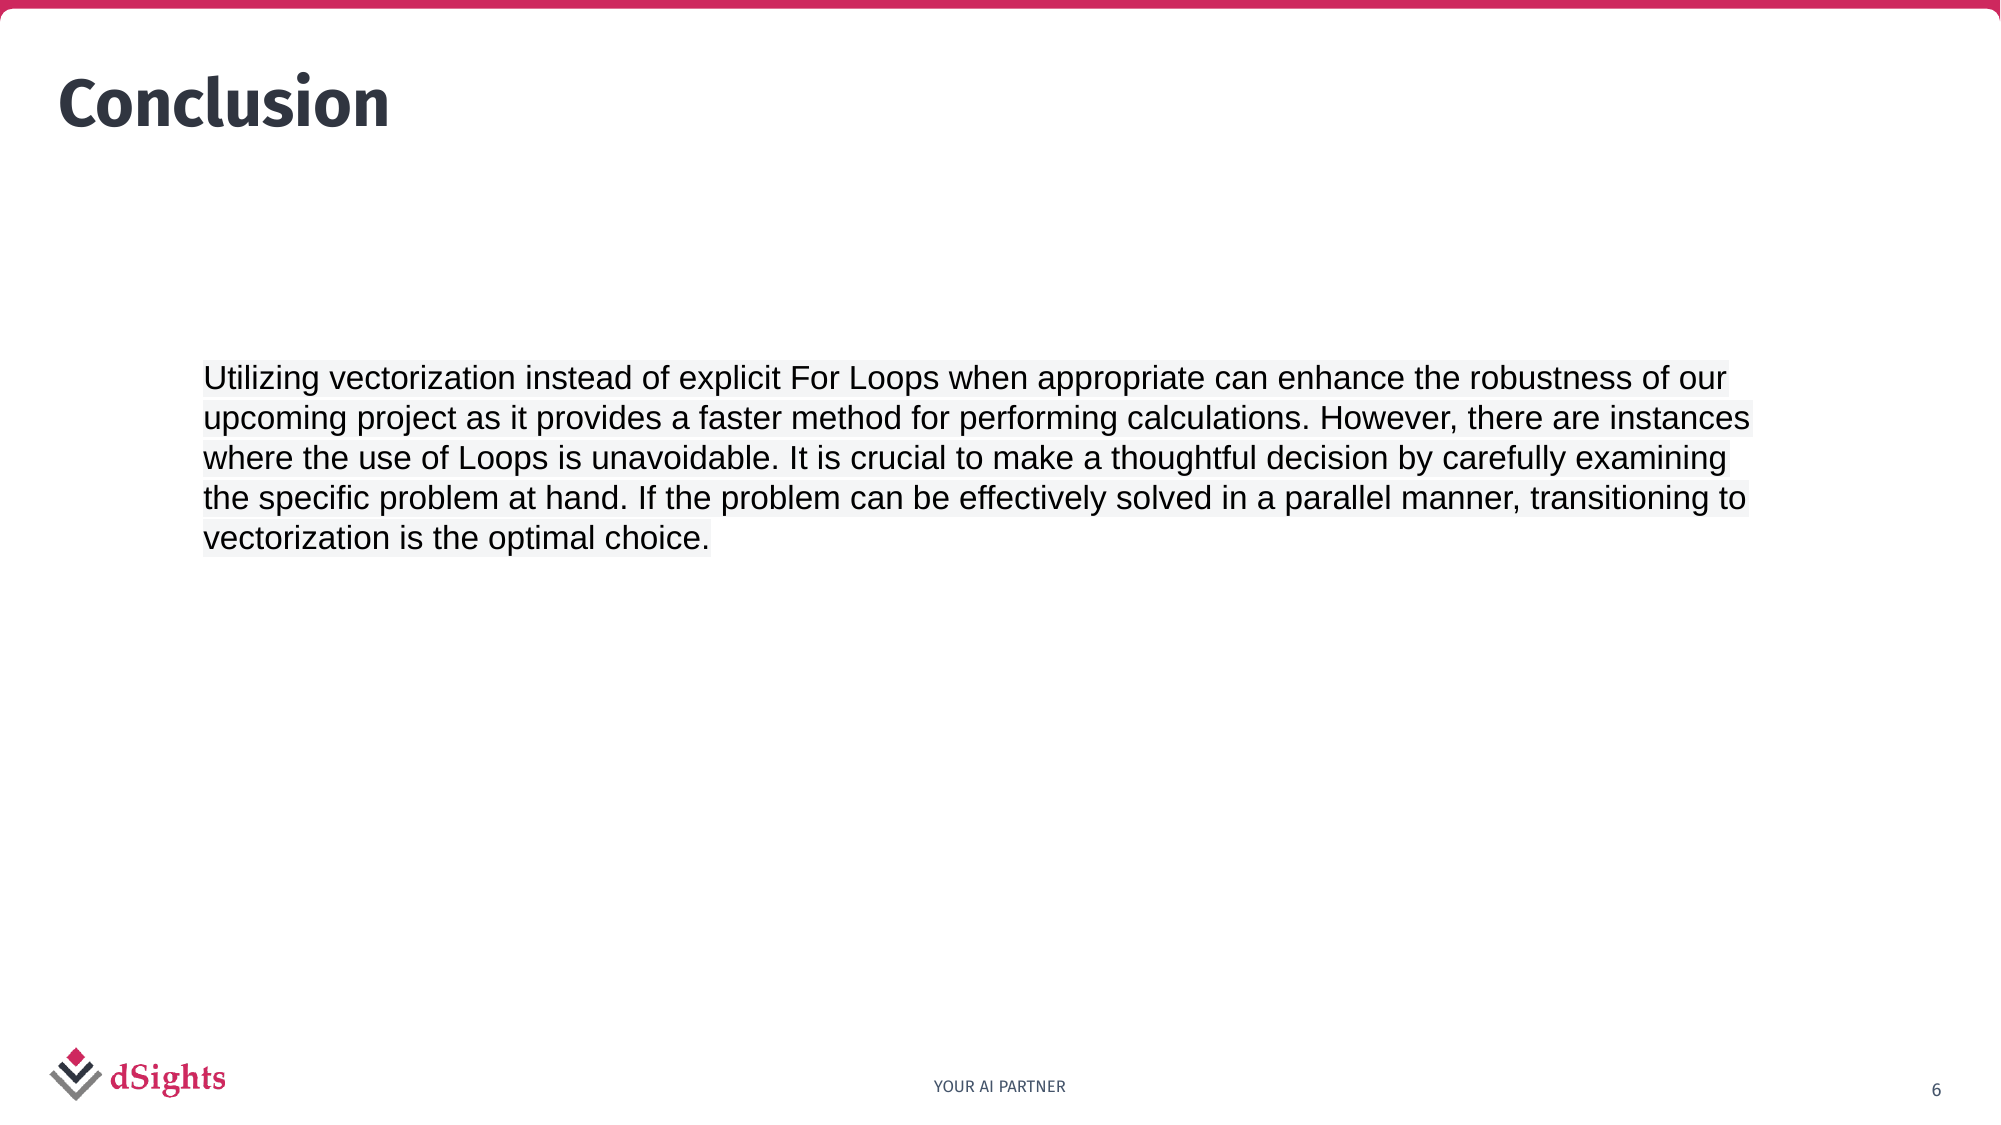

# Conclusion
Utilizing vectorization instead of explicit For Loops when appropriate can enhance the robustness of our upcoming project as it provides a faster method for performing calculations. However, there are instances where the use of Loops is unavoidable. It is crucial to make a thoughtful decision by carefully examining the specific problem at hand. If the problem can be effectively solved in a parallel manner, transitioning to vectorization is the optimal choice.
6